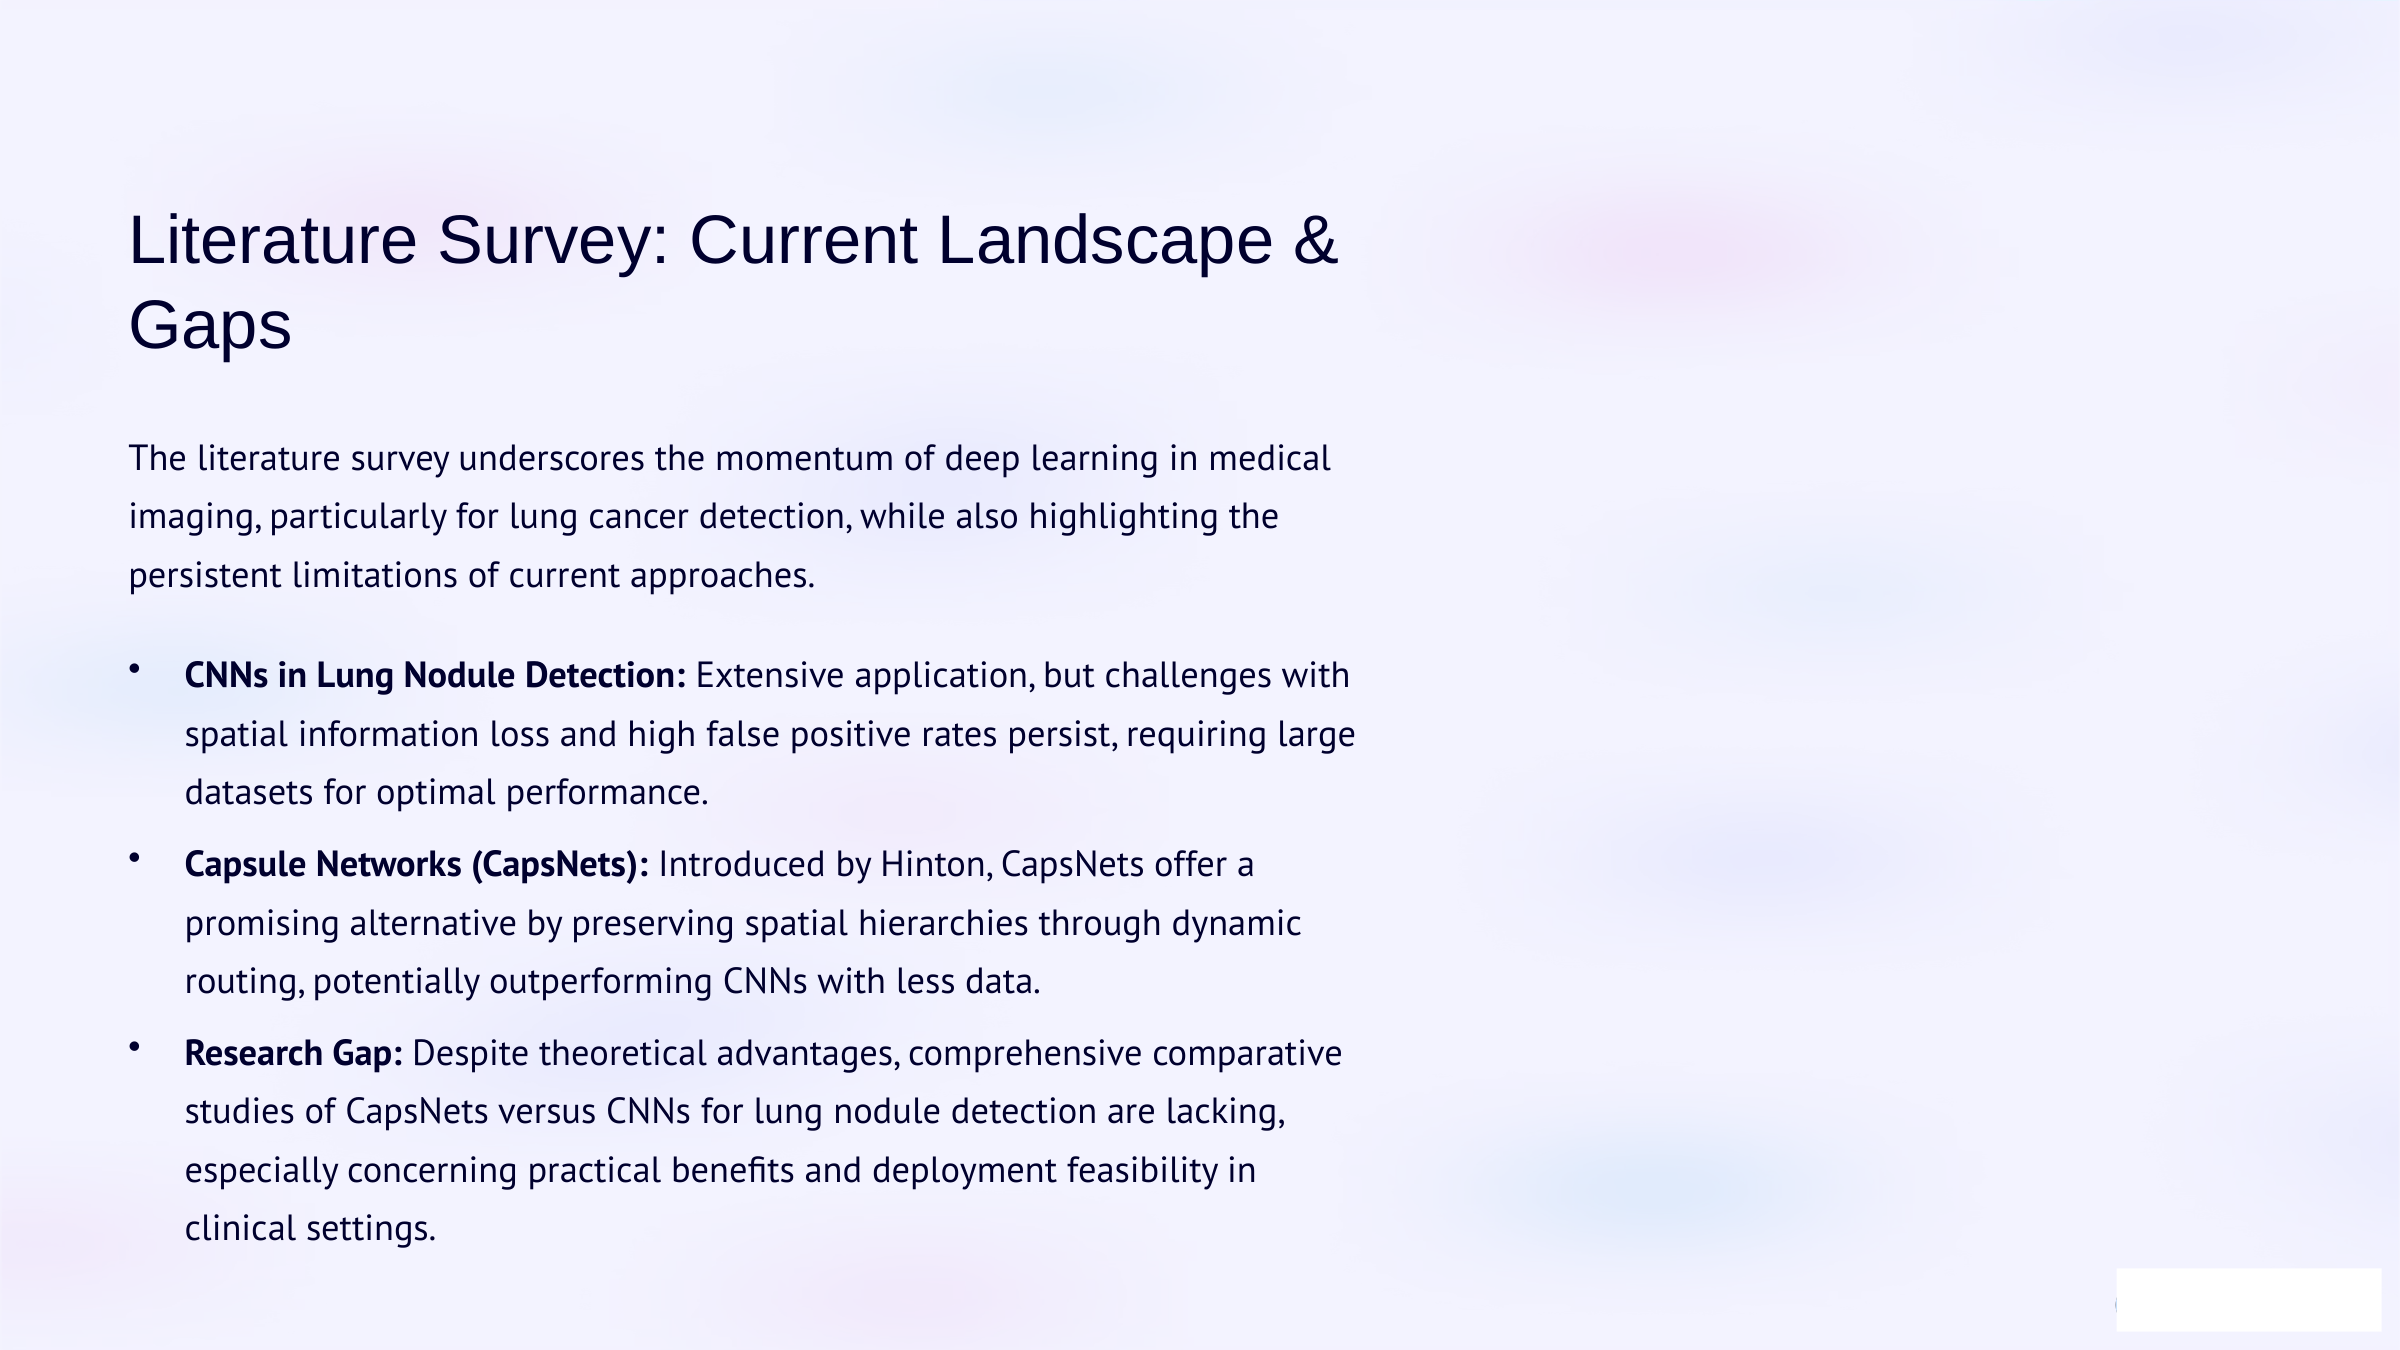

Literature Survey: Current Landscape & Gaps
The literature survey underscores the momentum of deep learning in medical imaging, particularly for lung cancer detection, while also highlighting the persistent limitations of current approaches.
CNNs in Lung Nodule Detection: Extensive application, but challenges with spatial information loss and high false positive rates persist, requiring large datasets for optimal performance.
Capsule Networks (CapsNets): Introduced by Hinton, CapsNets offer a promising alternative by preserving spatial hierarchies through dynamic routing, potentially outperforming CNNs with less data.
Research Gap: Despite theoretical advantages, comprehensive comparative studies of CapsNets versus CNNs for lung nodule detection are lacking, especially concerning practical benefits and deployment feasibility in clinical settings.